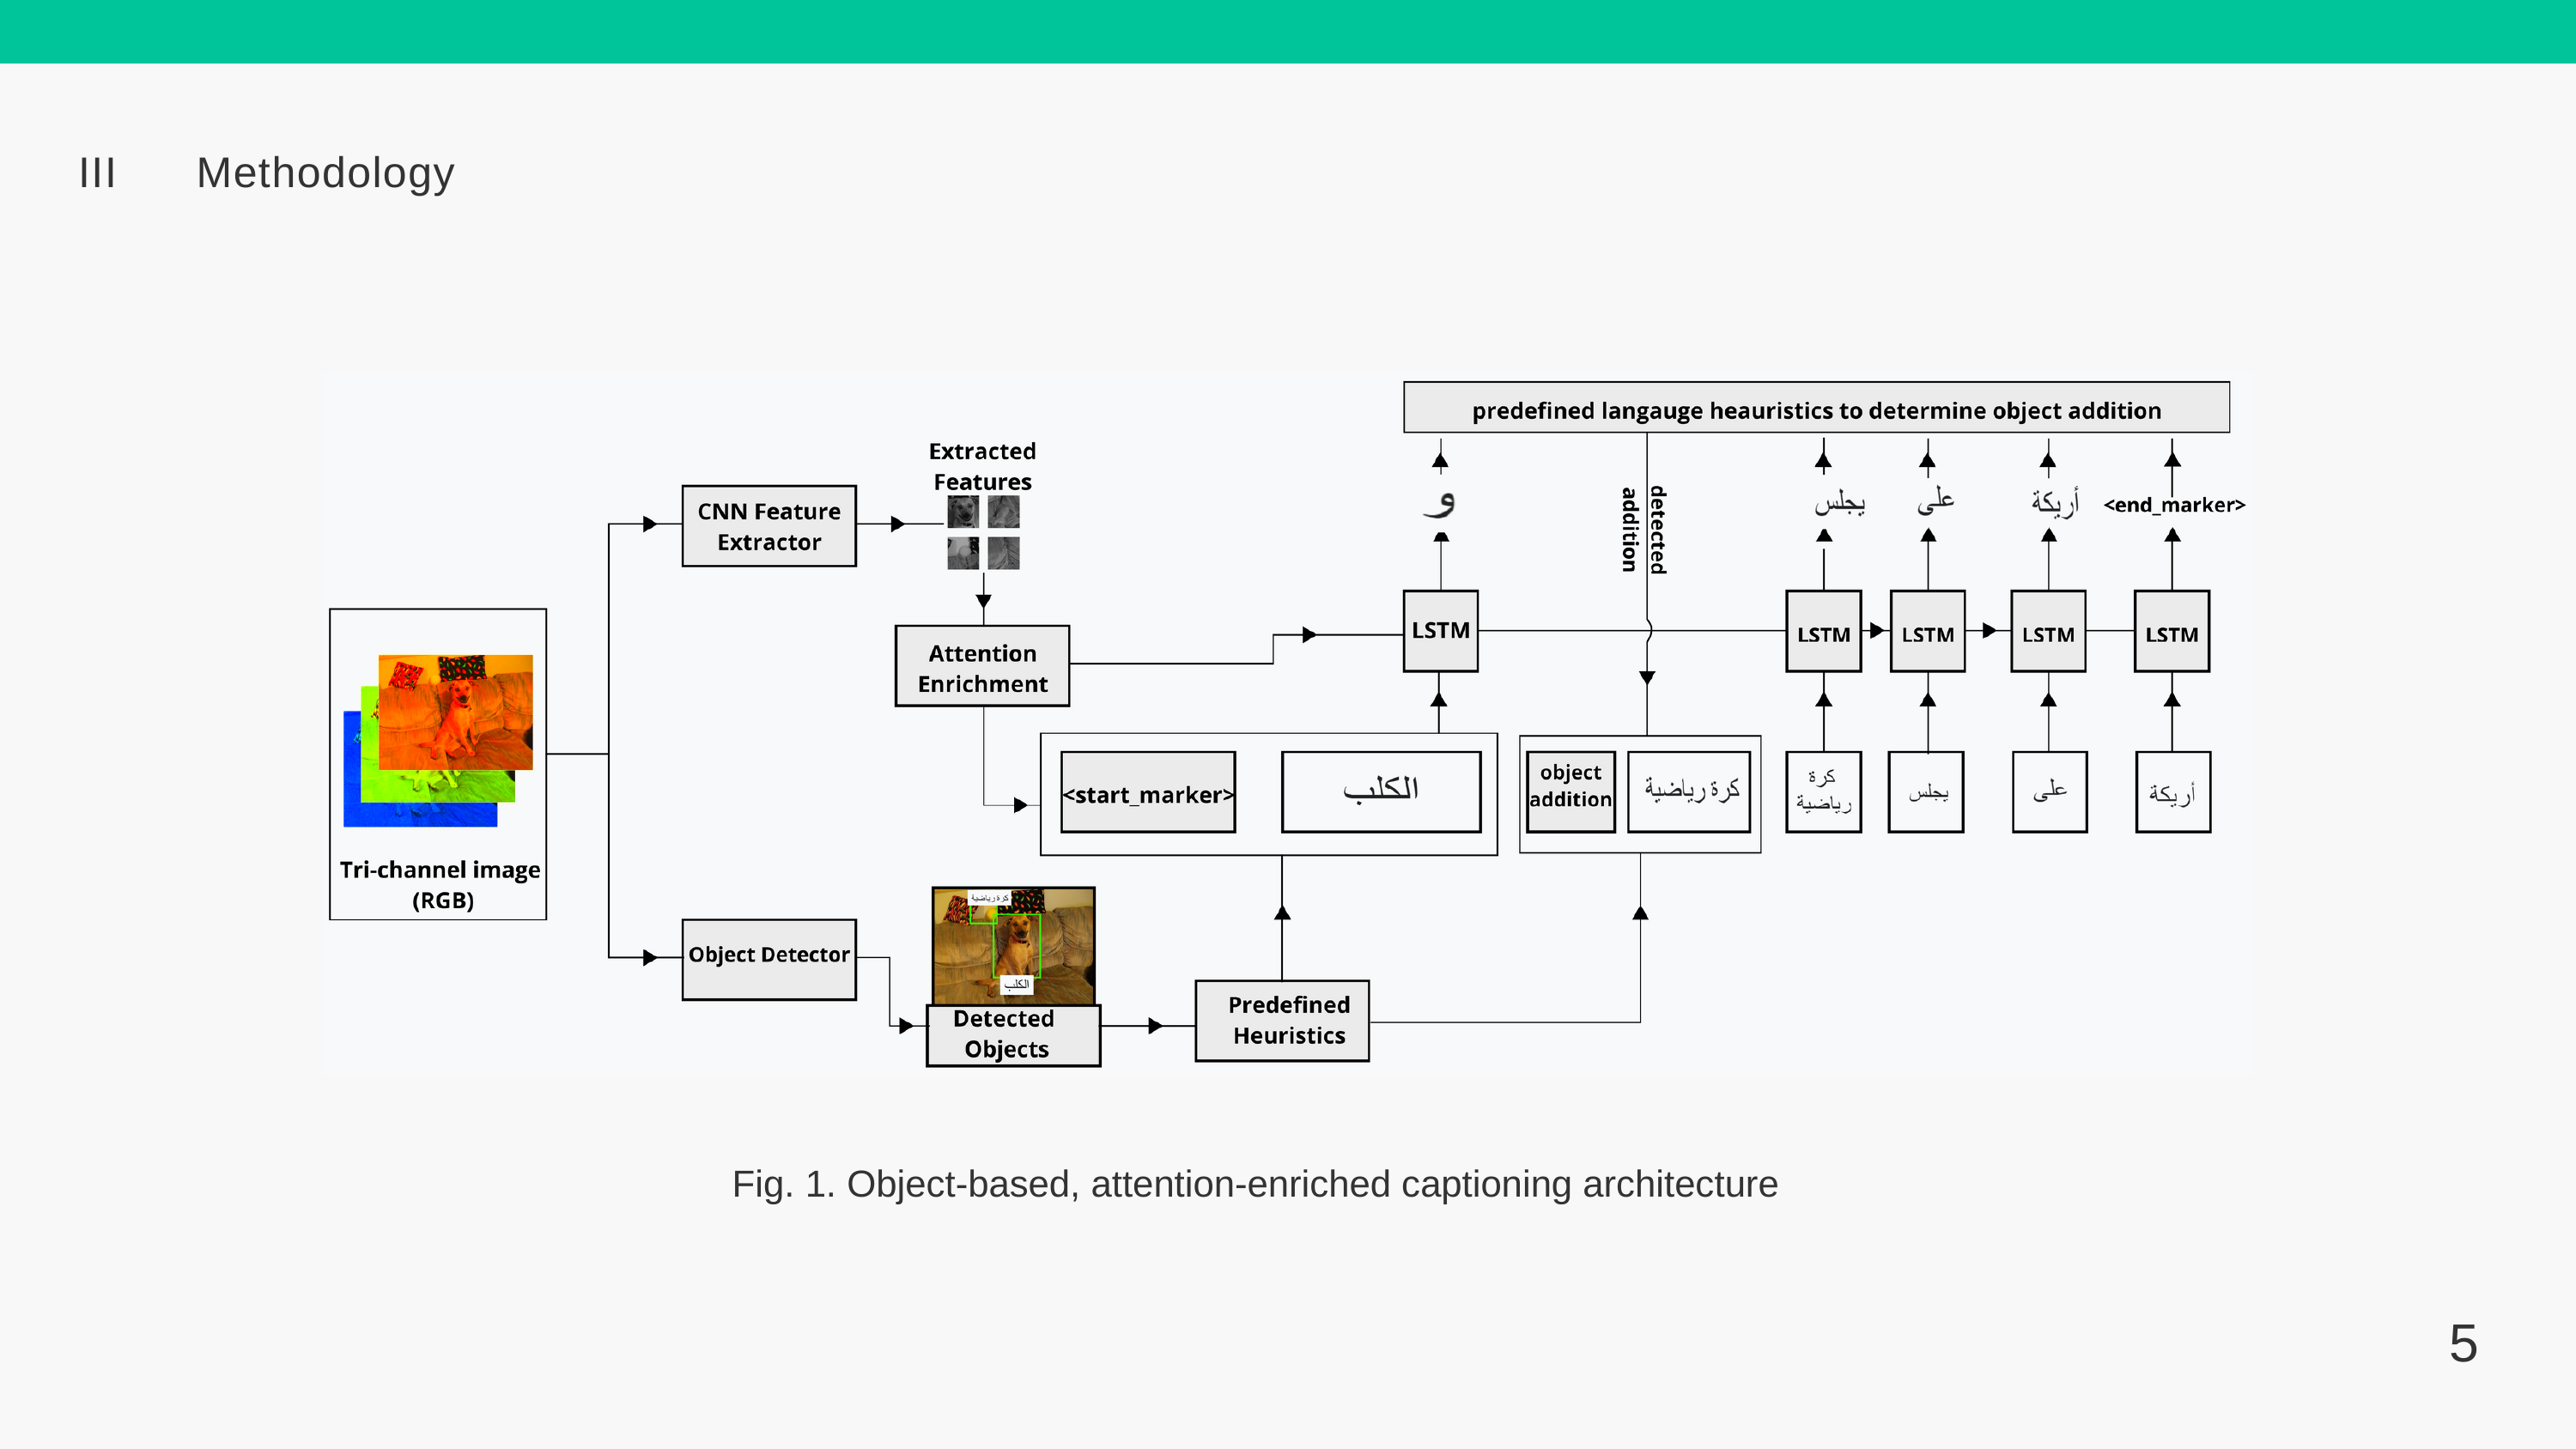

III
Methodology

Fig. 1. Object-based, attention-enriched captioning architecture
5